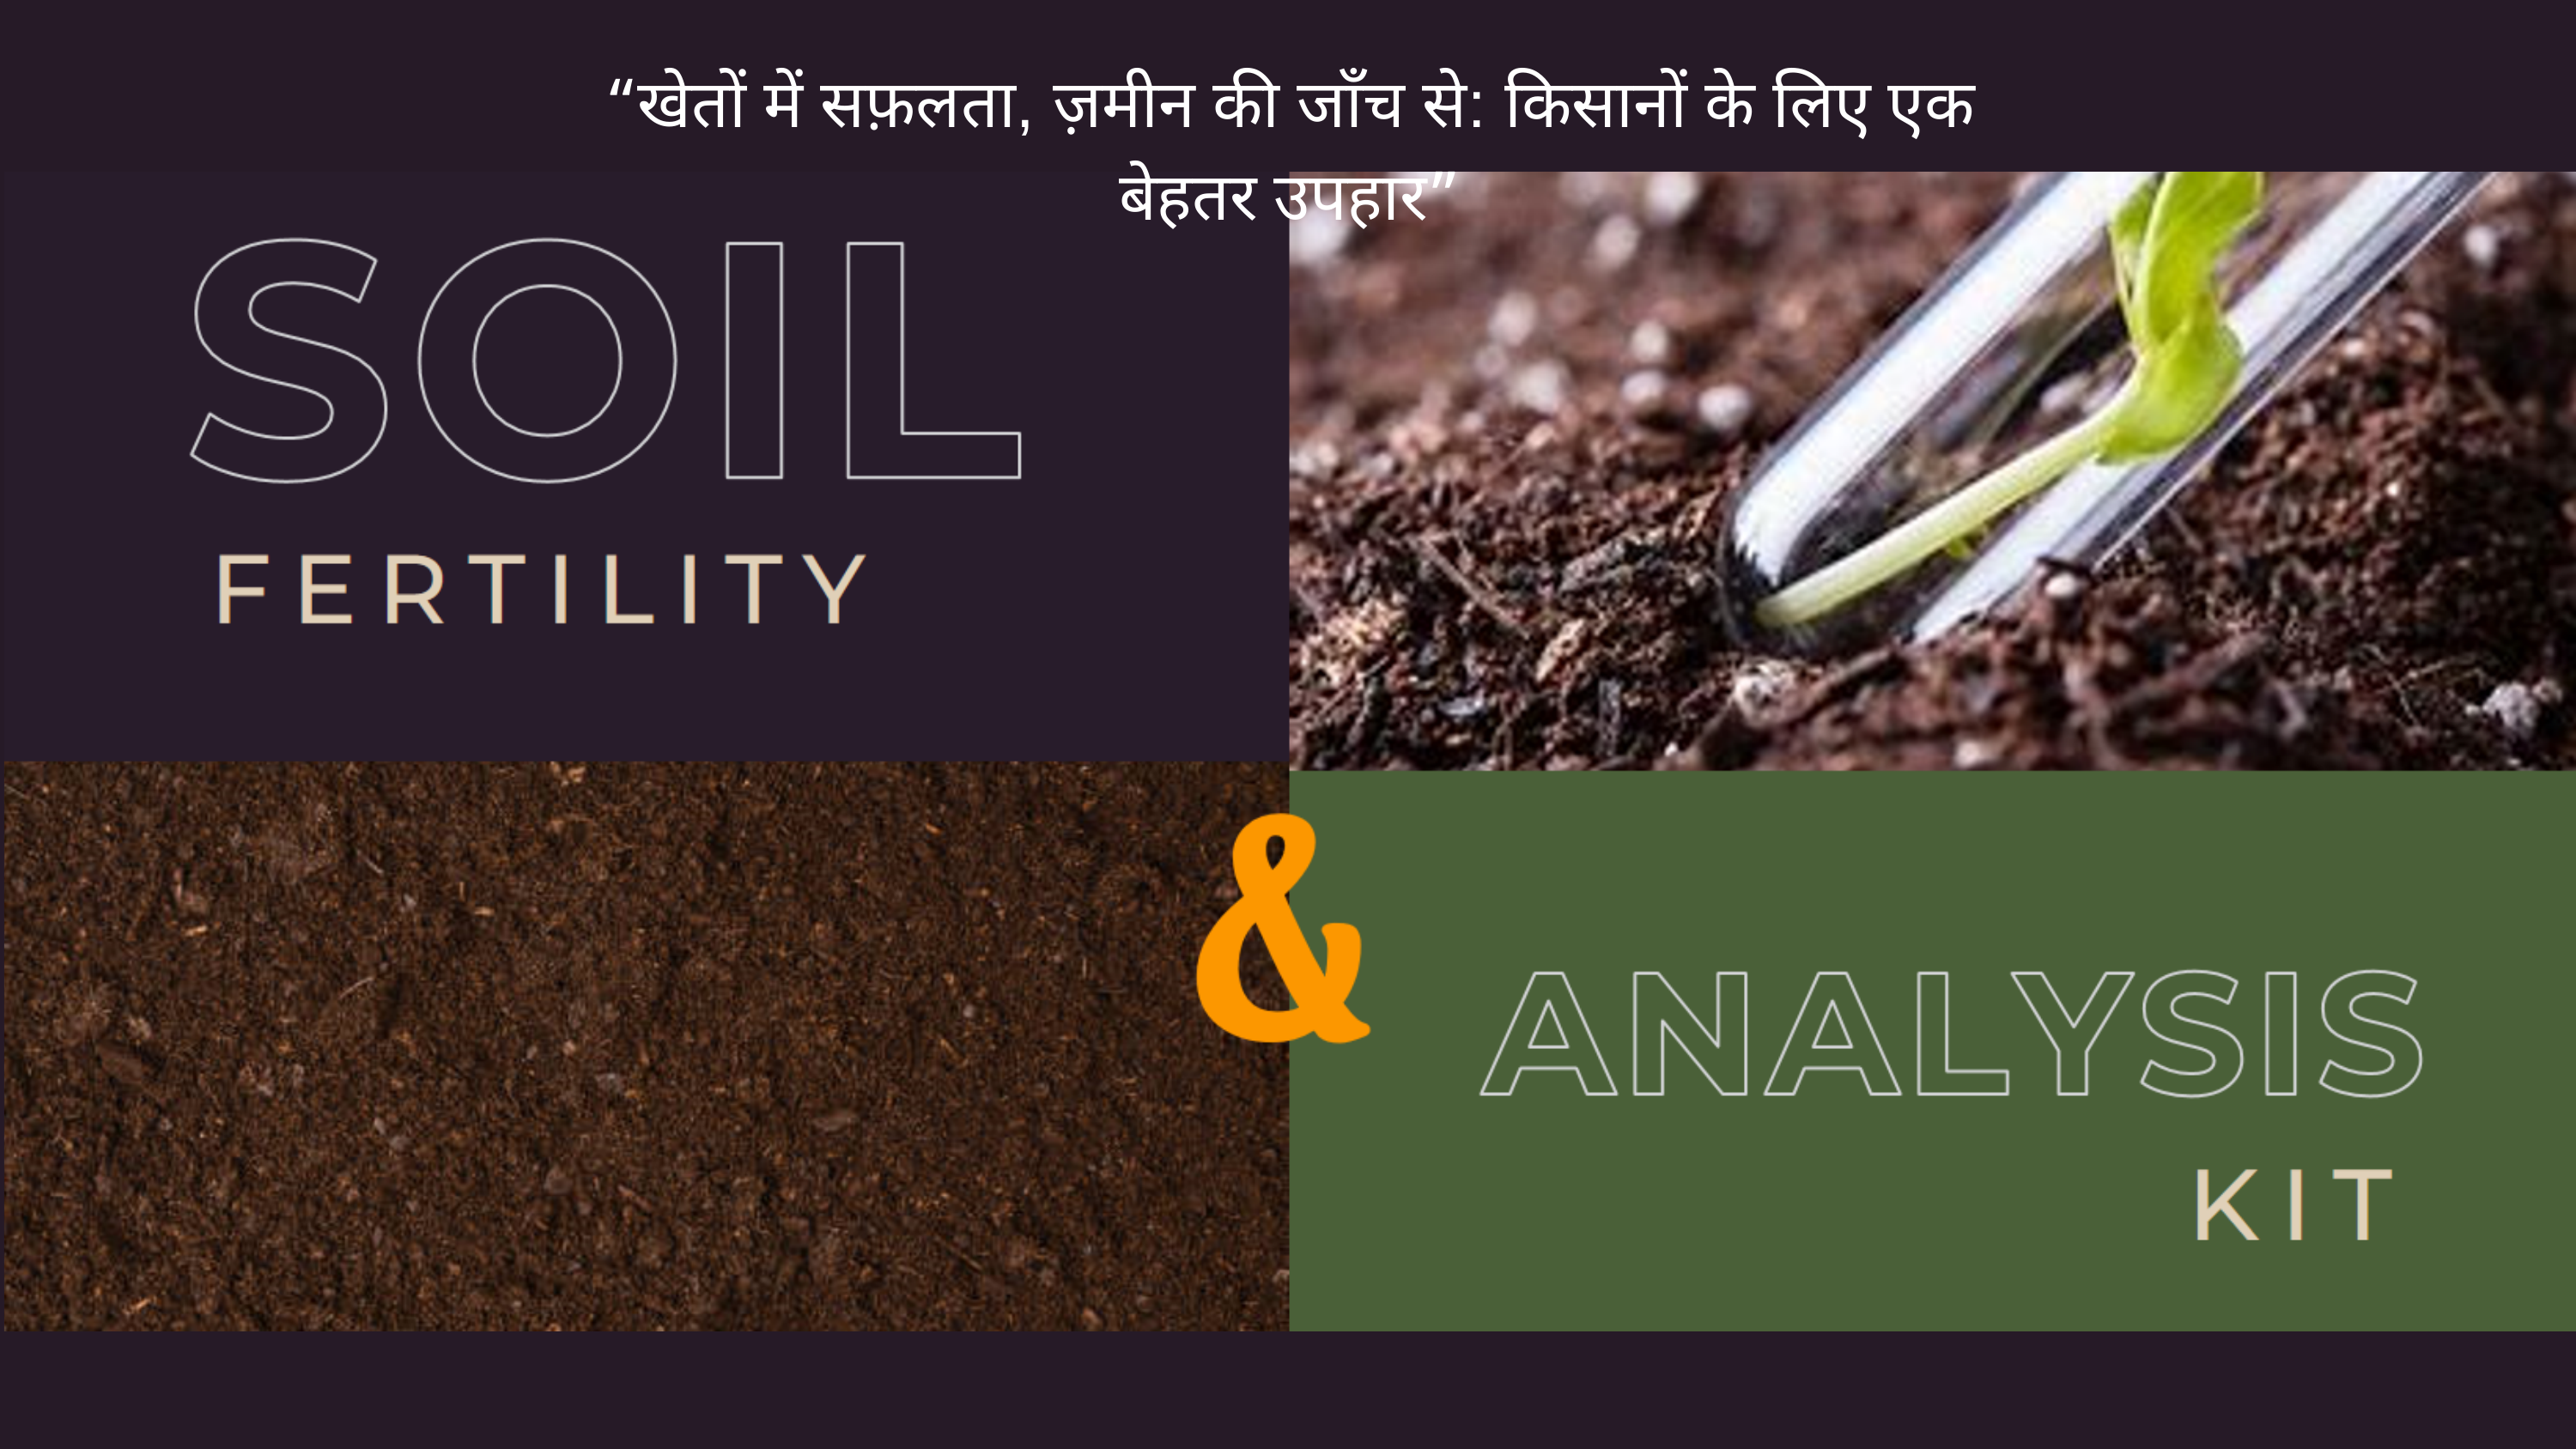

“खेतों में सफ़लता, ज़मीन की जाँच से: किसानों के लिए एक बेहतर उपहार”